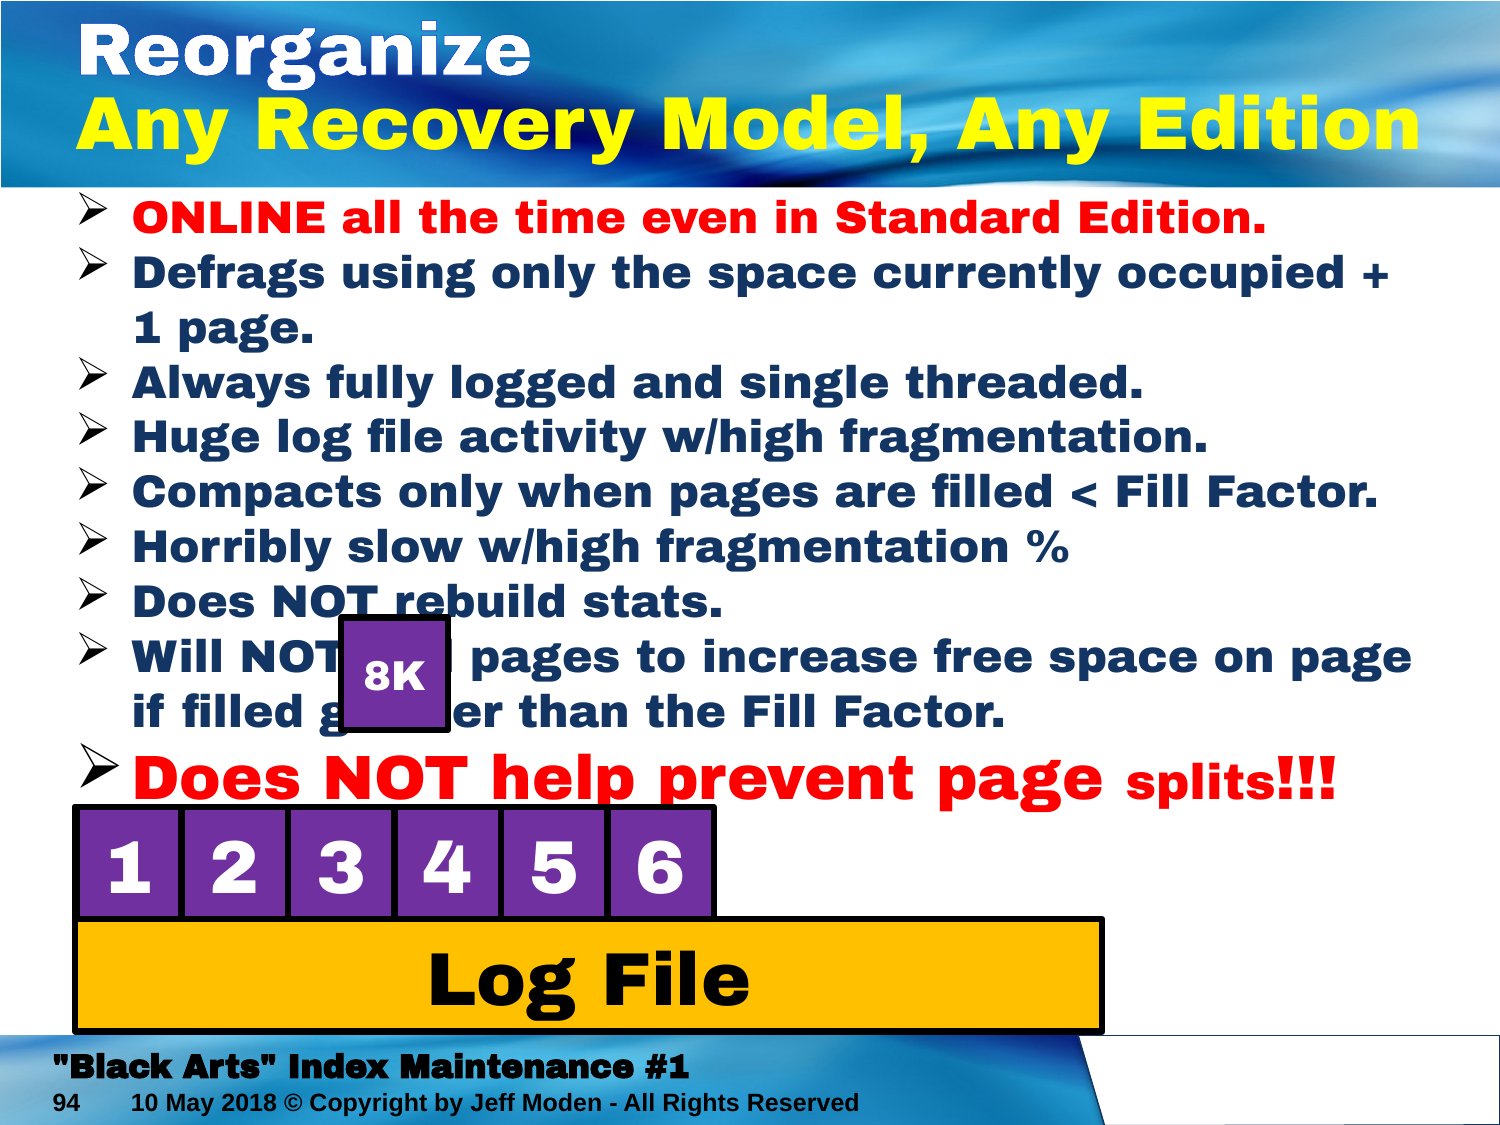

# Reorganize Any Recovery Model, Any Edition
ONLINE all the time even in Standard Edition.
Defrags using only the space currently occupied + 1 page.
Always fully logged and single threaded.
Huge log file activity w/high fragmentation.
Compacts only when pages are filled < Fill Factor.
Horribly slow w/high fragmentation %
Does NOT rebuild stats.
Will NOT add pages to increase free space on page if filled greater than the Fill Factor.
Does NOT help prevent page splits!!!
8K
Old Index
6
1
5
2
4
3
3
4
2
5
1
6
Log File
"Black Arts" Index Maintenance #1
94
10 May 2018 © Copyright by Jeff Moden - All Rights Reserved